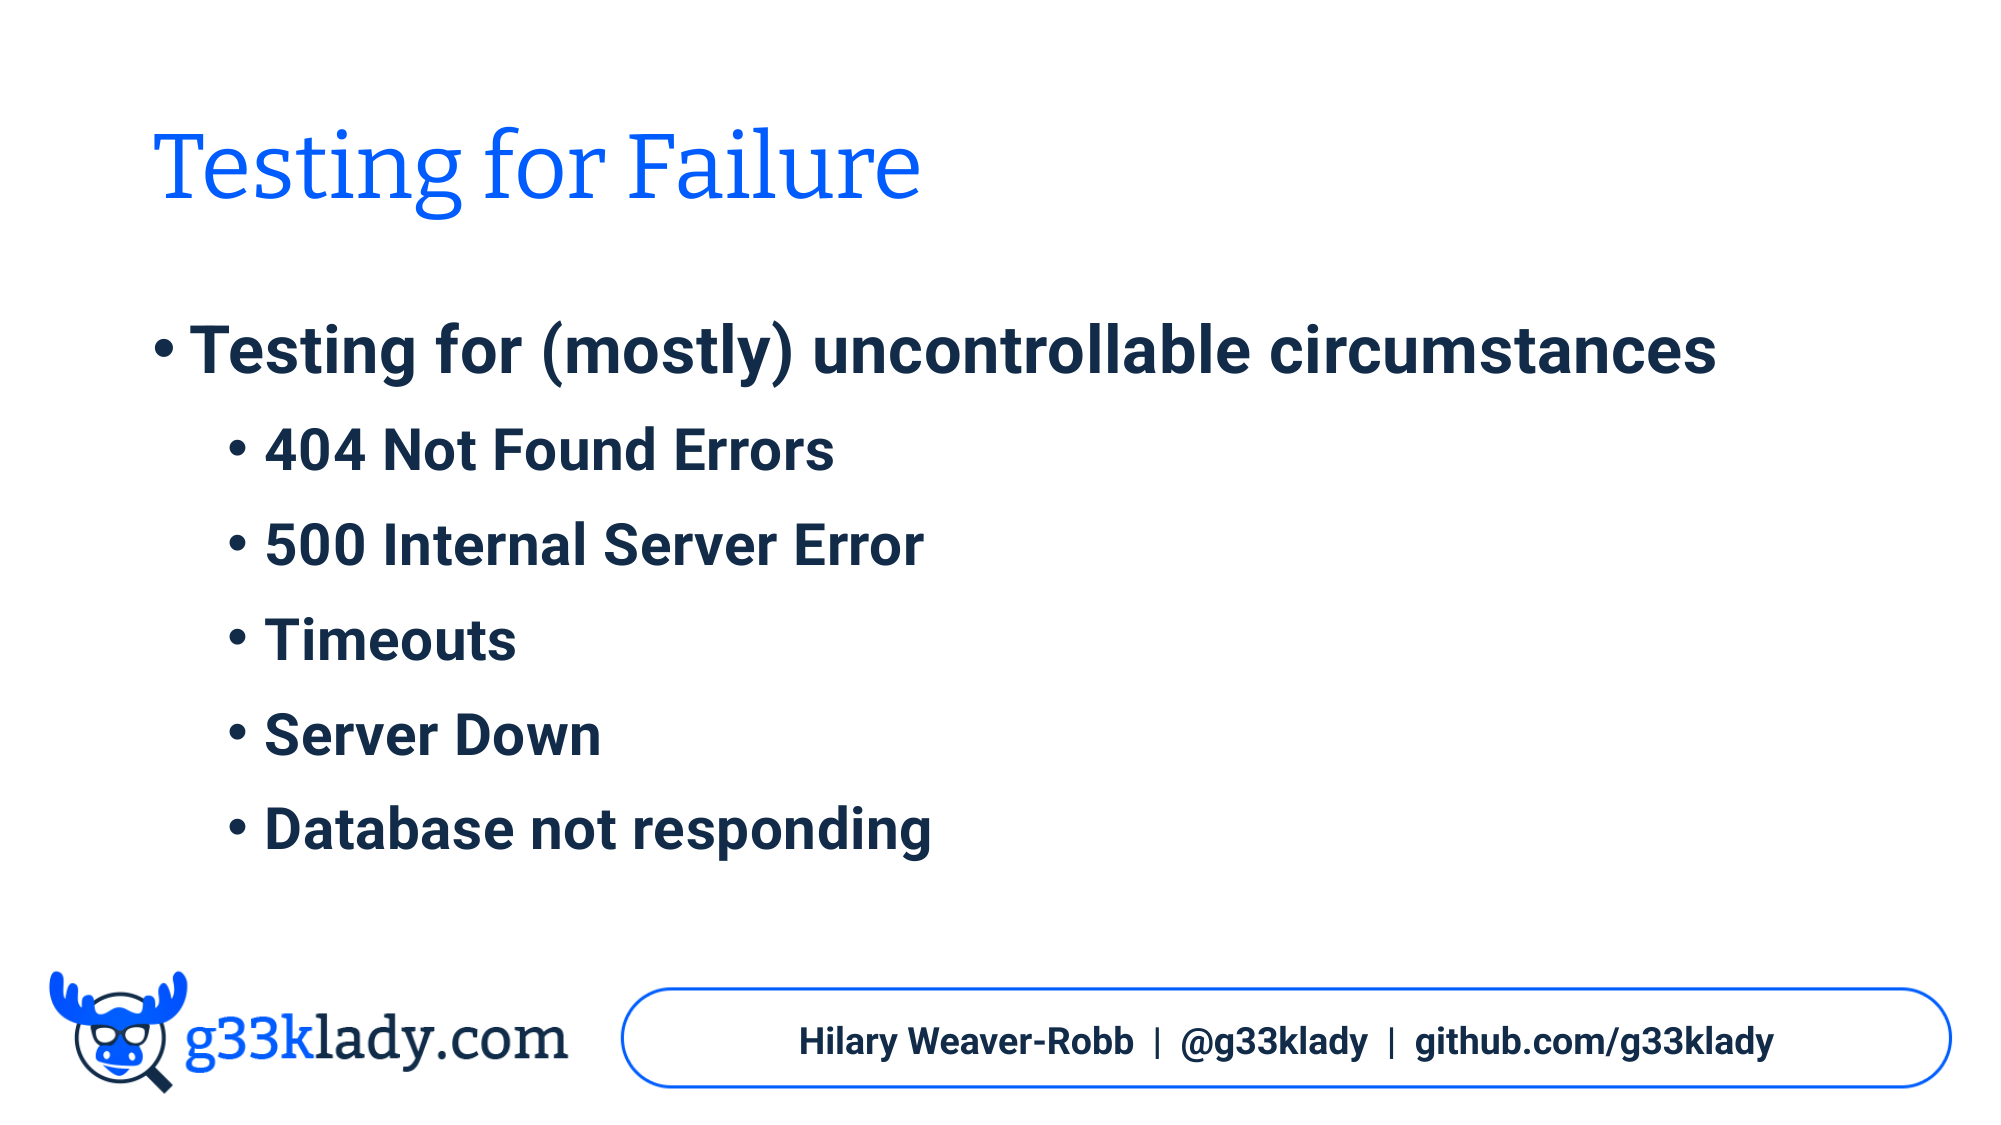

# Testing for Failure
Testing for (mostly) uncontrollable circumstances
404 Not Found Errors
500 Internal Server Error
Timeouts
Server Down
Database not responding

Hilary Weaver-Robb  |  @g33klady  |  github.com/g33klady